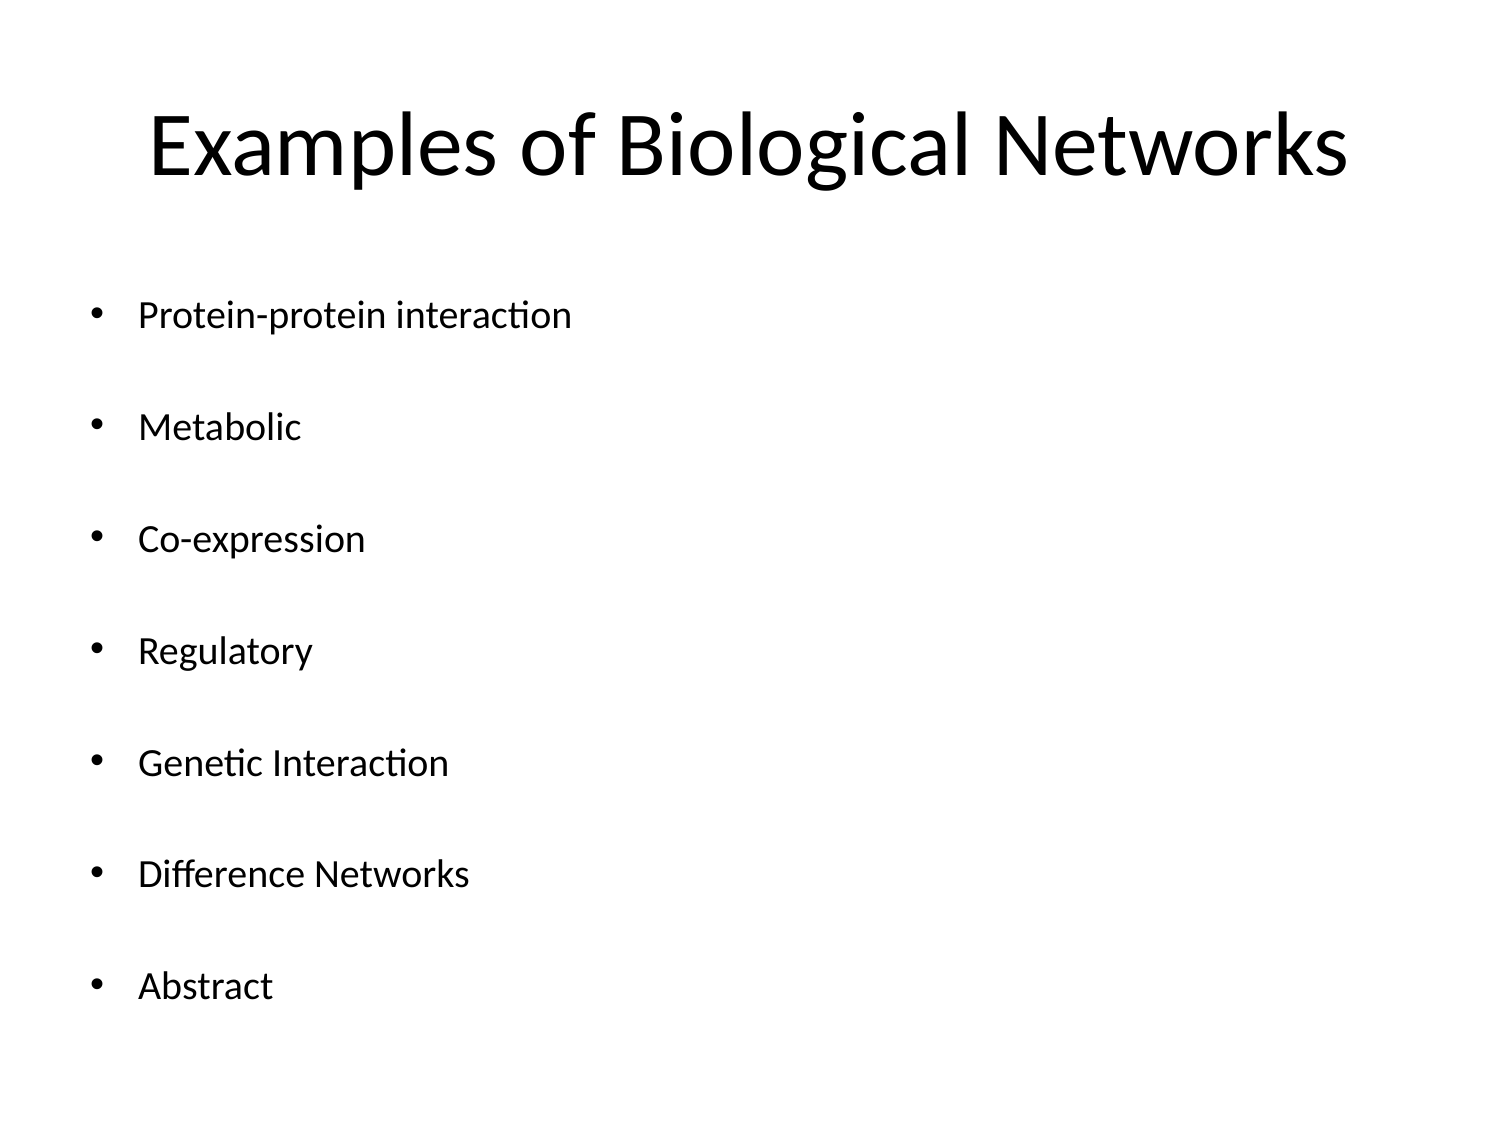

# Examples of Biological Networks
Protein-protein interaction

Metabolic

Co-expression

Regulatory

Genetic Interaction

Difference Networks

Abstract